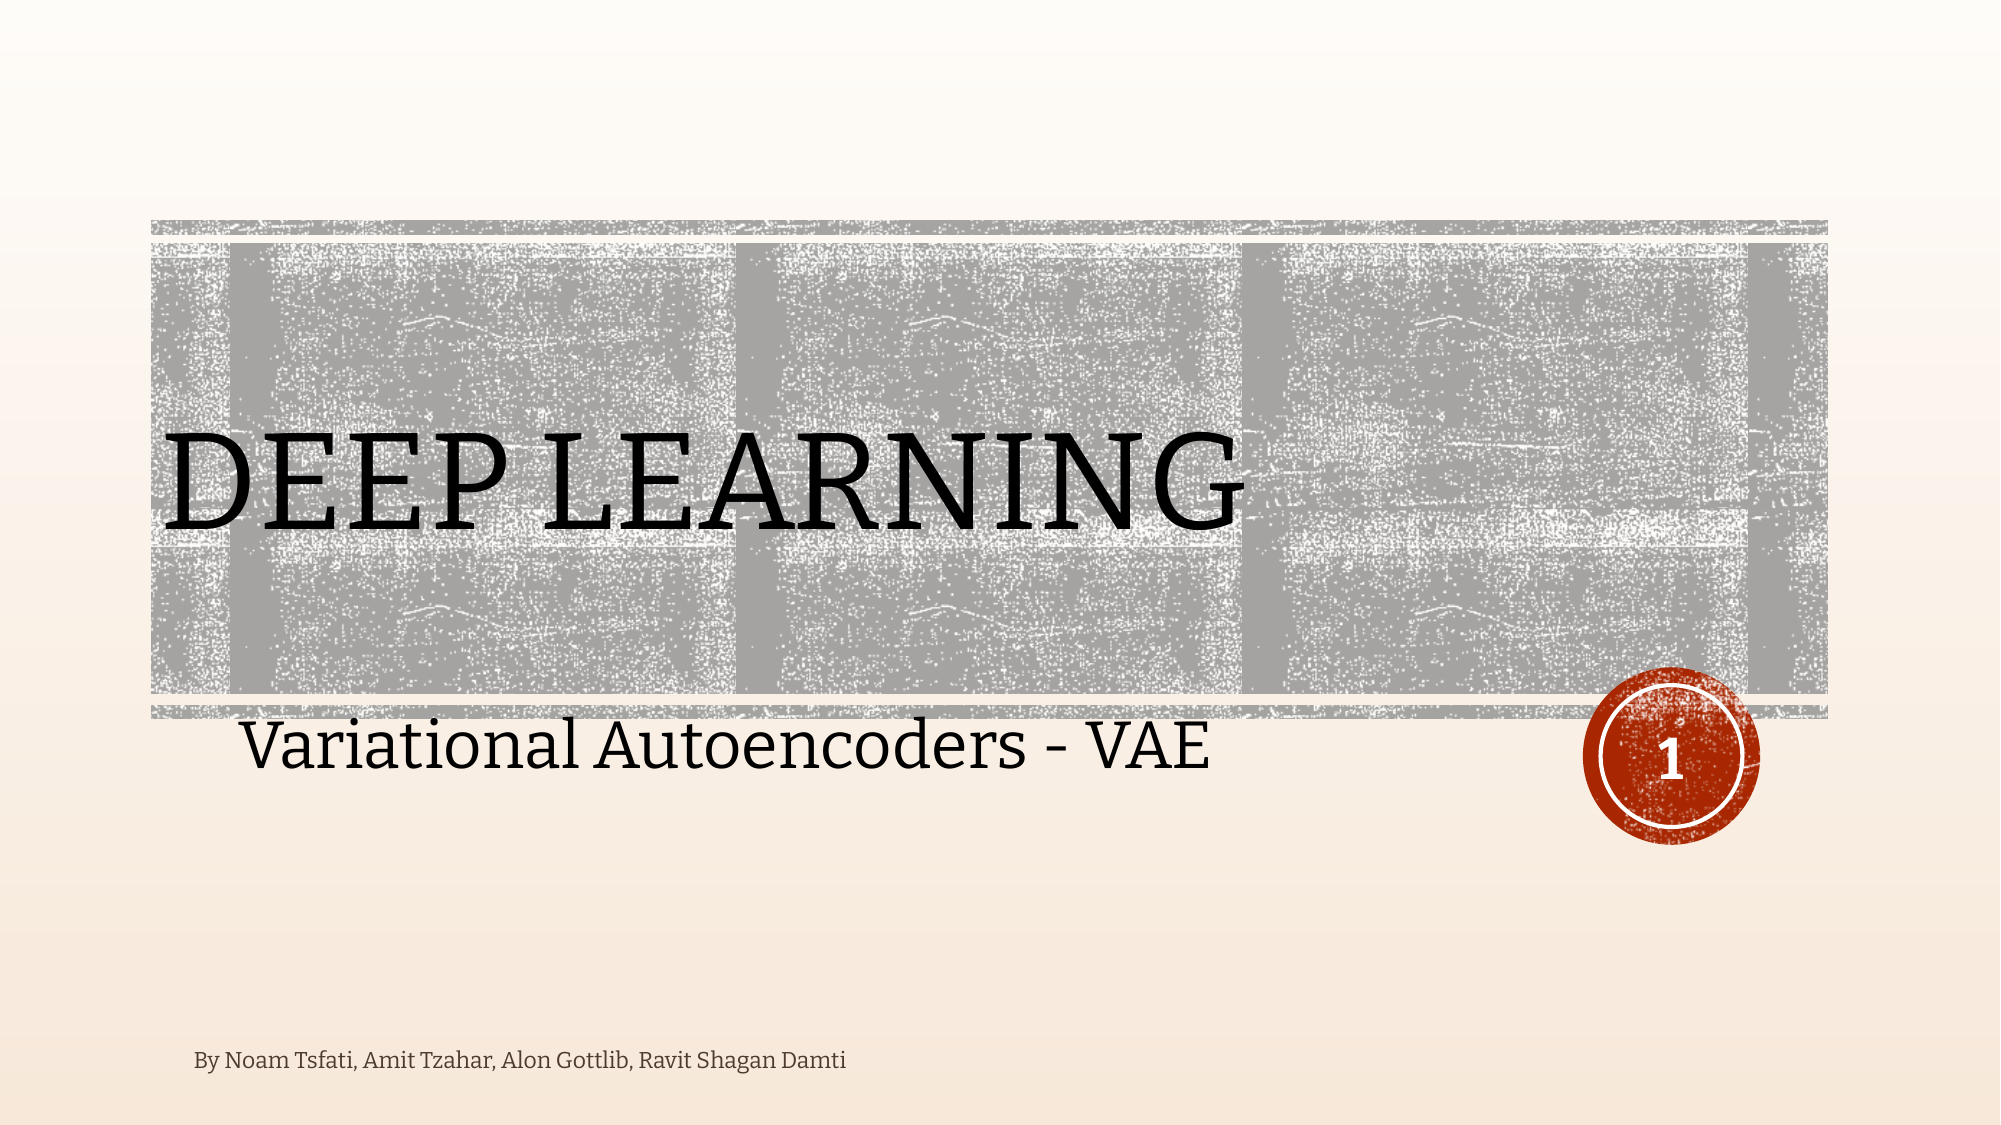

# DEEP LEARNING
Variational Autoencoders - VAE
1
By Noam Tsfati, Amit Tzahar, Alon Gottlib, Ravit Shagan Damti